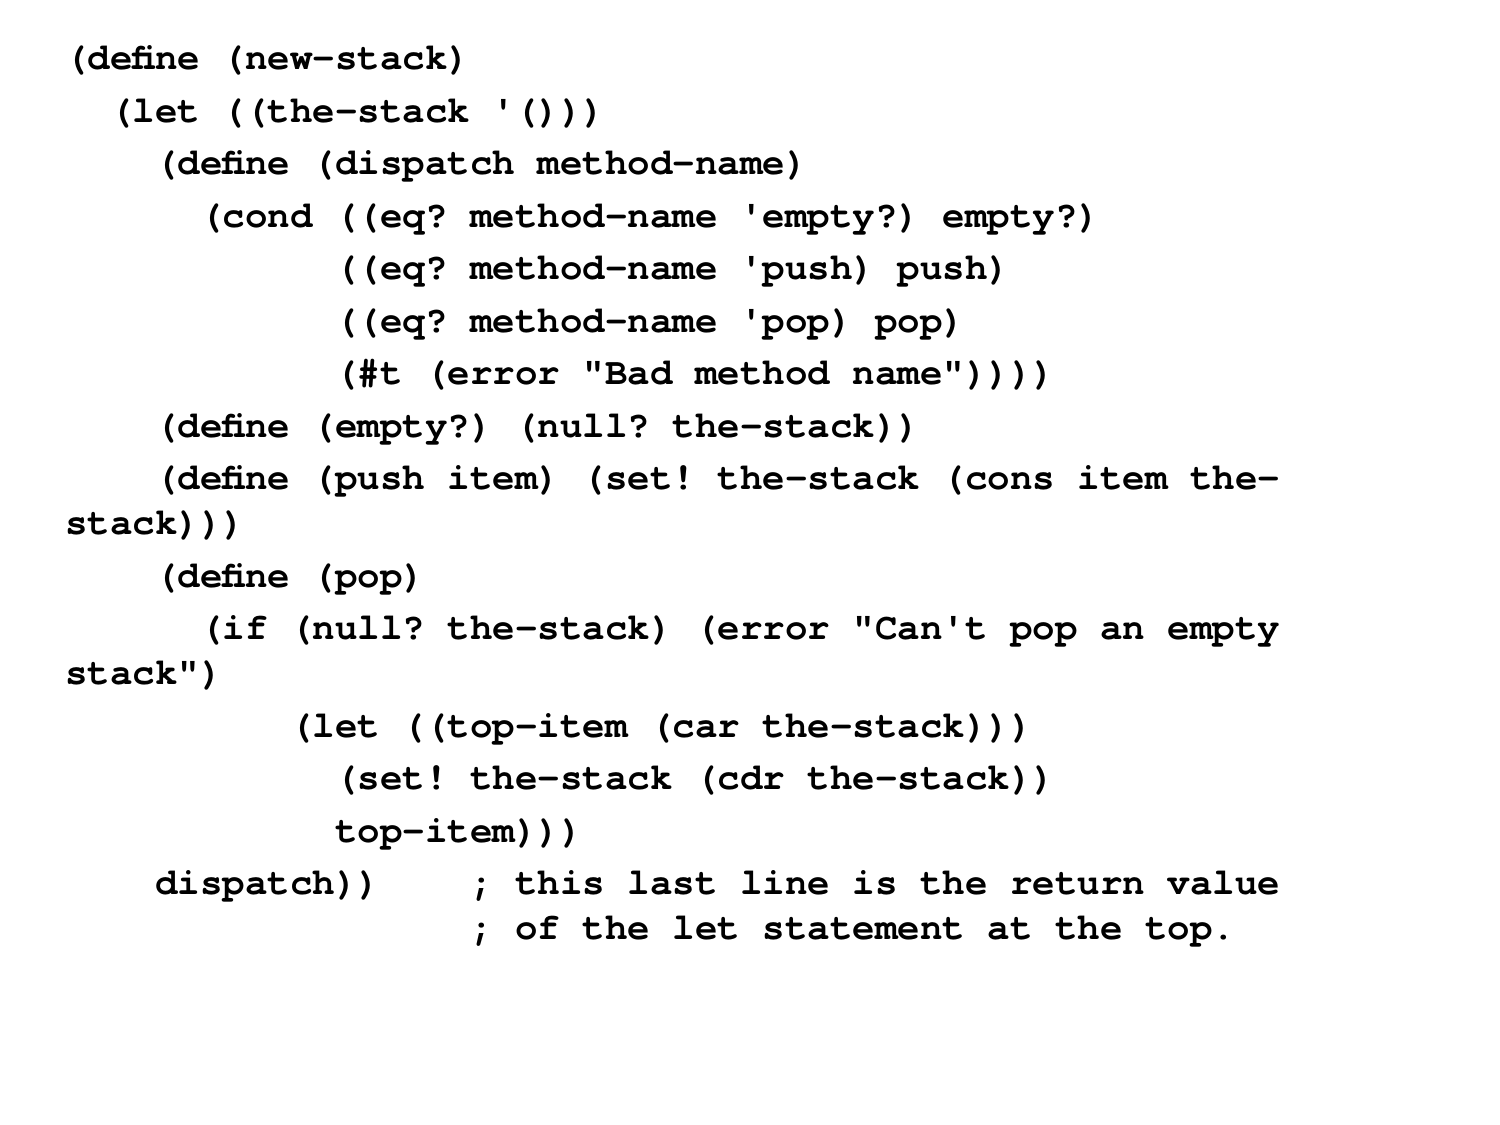

(define (new-stack)
  (let ((the-stack '()))
    (define (dispatch method-name)
      (cond ((eq? method-name 'empty?) empty?)
            ((eq? method-name 'push) push)
            ((eq? method-name 'pop) pop)
            (#t (error "Bad method name"))))
    (define (empty?) (null? the-stack))
    (define (push item) (set! the-stack (cons item the-stack)))
    (define (pop)
      (if (null? the-stack) (error "Can't pop an empty stack")
          (let ((top-item (car the-stack)))
            (set! the-stack (cdr the-stack))
            top-item)))
    dispatch))    ; this last line is the return value
                  ; of the let statement at the top.